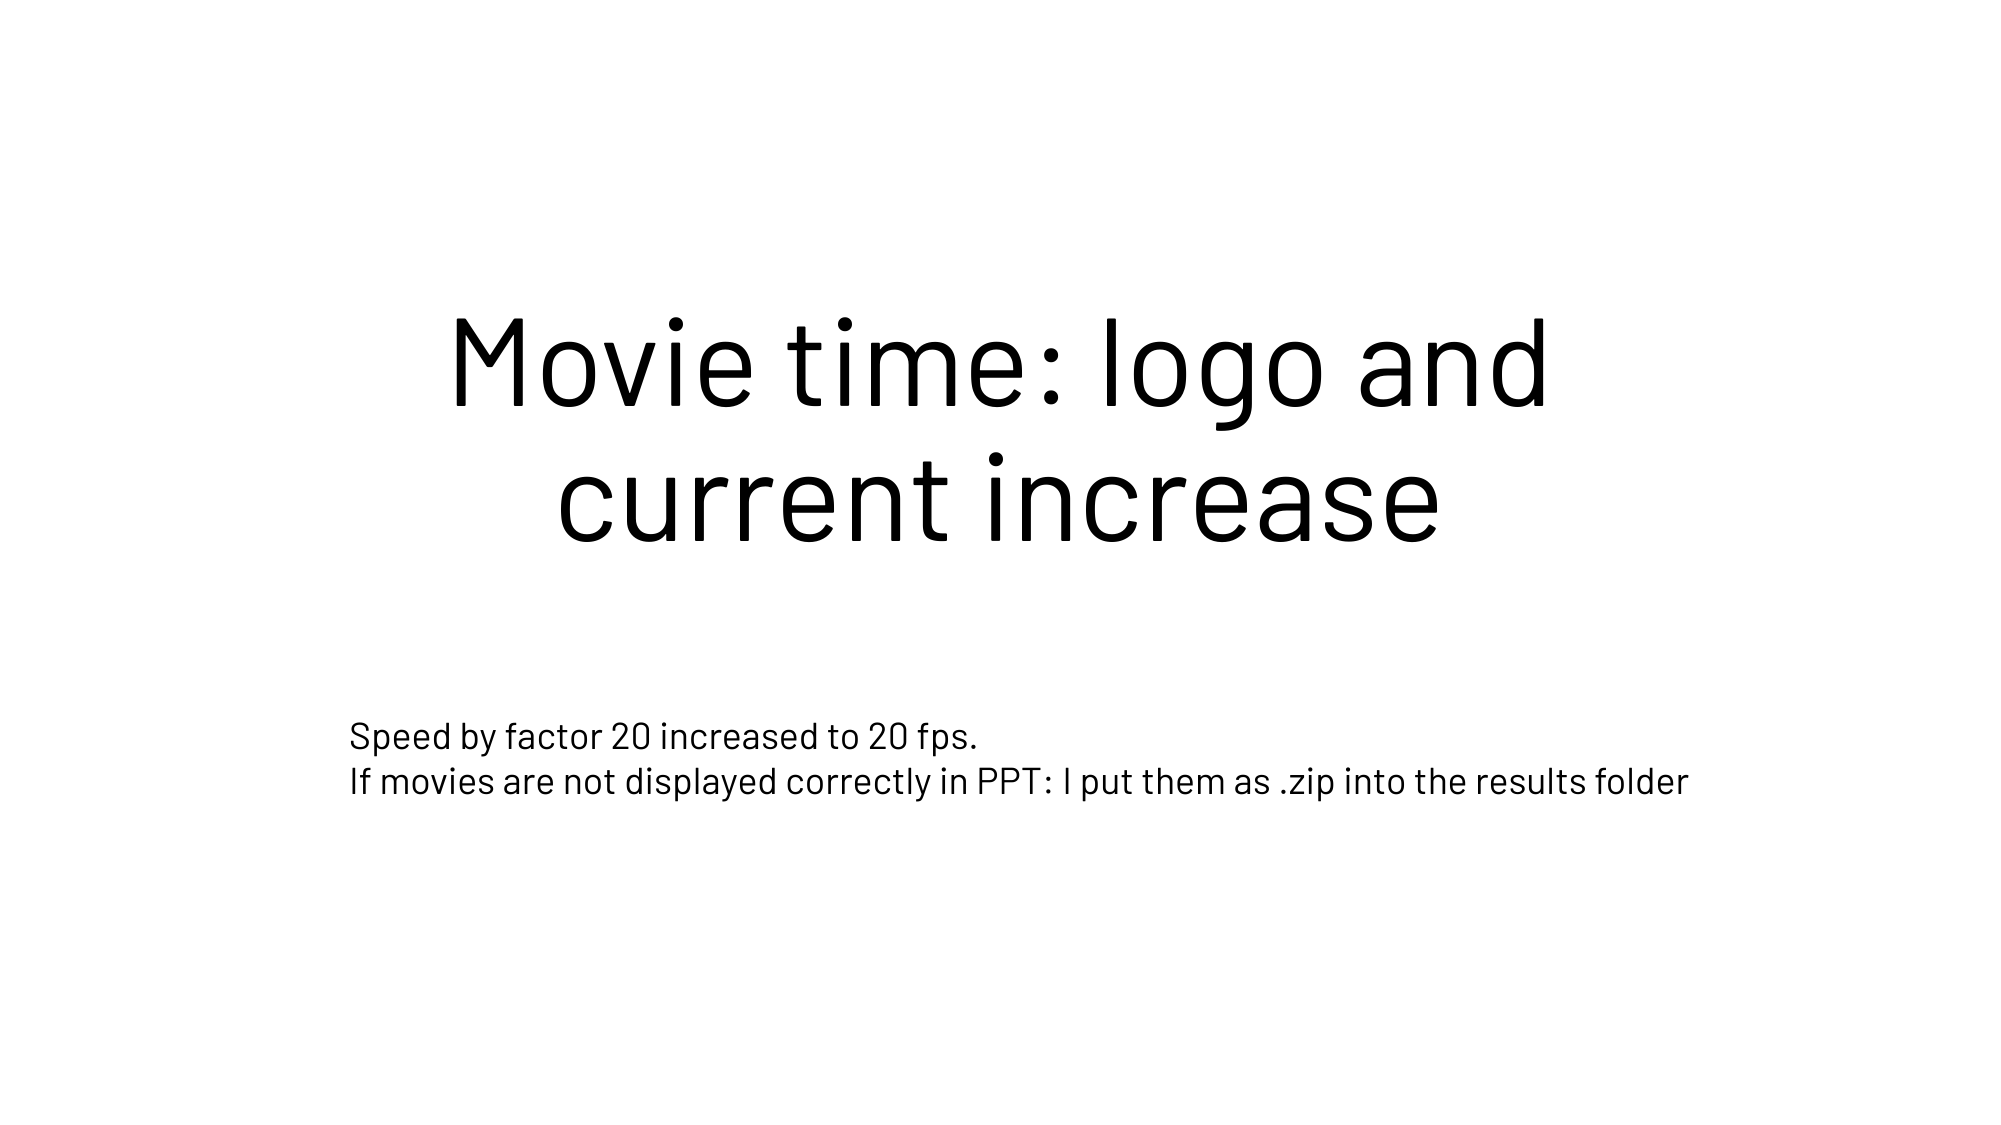

# Movie time: logo and current increase
Speed by factor 20 increased to 20 fps.
If movies are not displayed correctly in PPT: I put them as .zip into the results folder